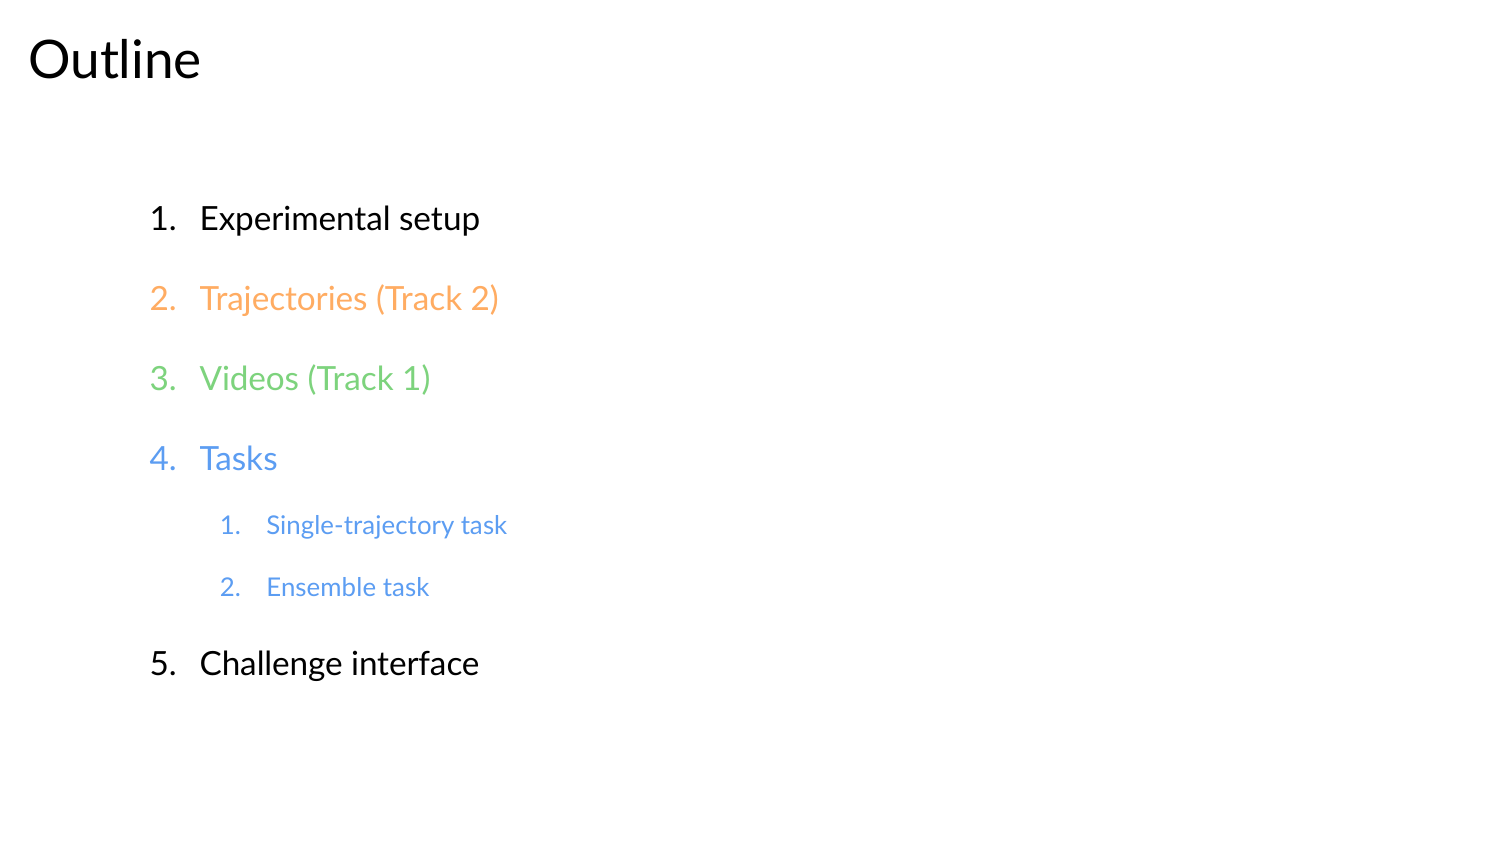

# Outline
Experimental setup
Trajectories (Track 2)
Videos (Track 1)
Tasks
Single-trajectory task
Ensemble task
Challenge interface